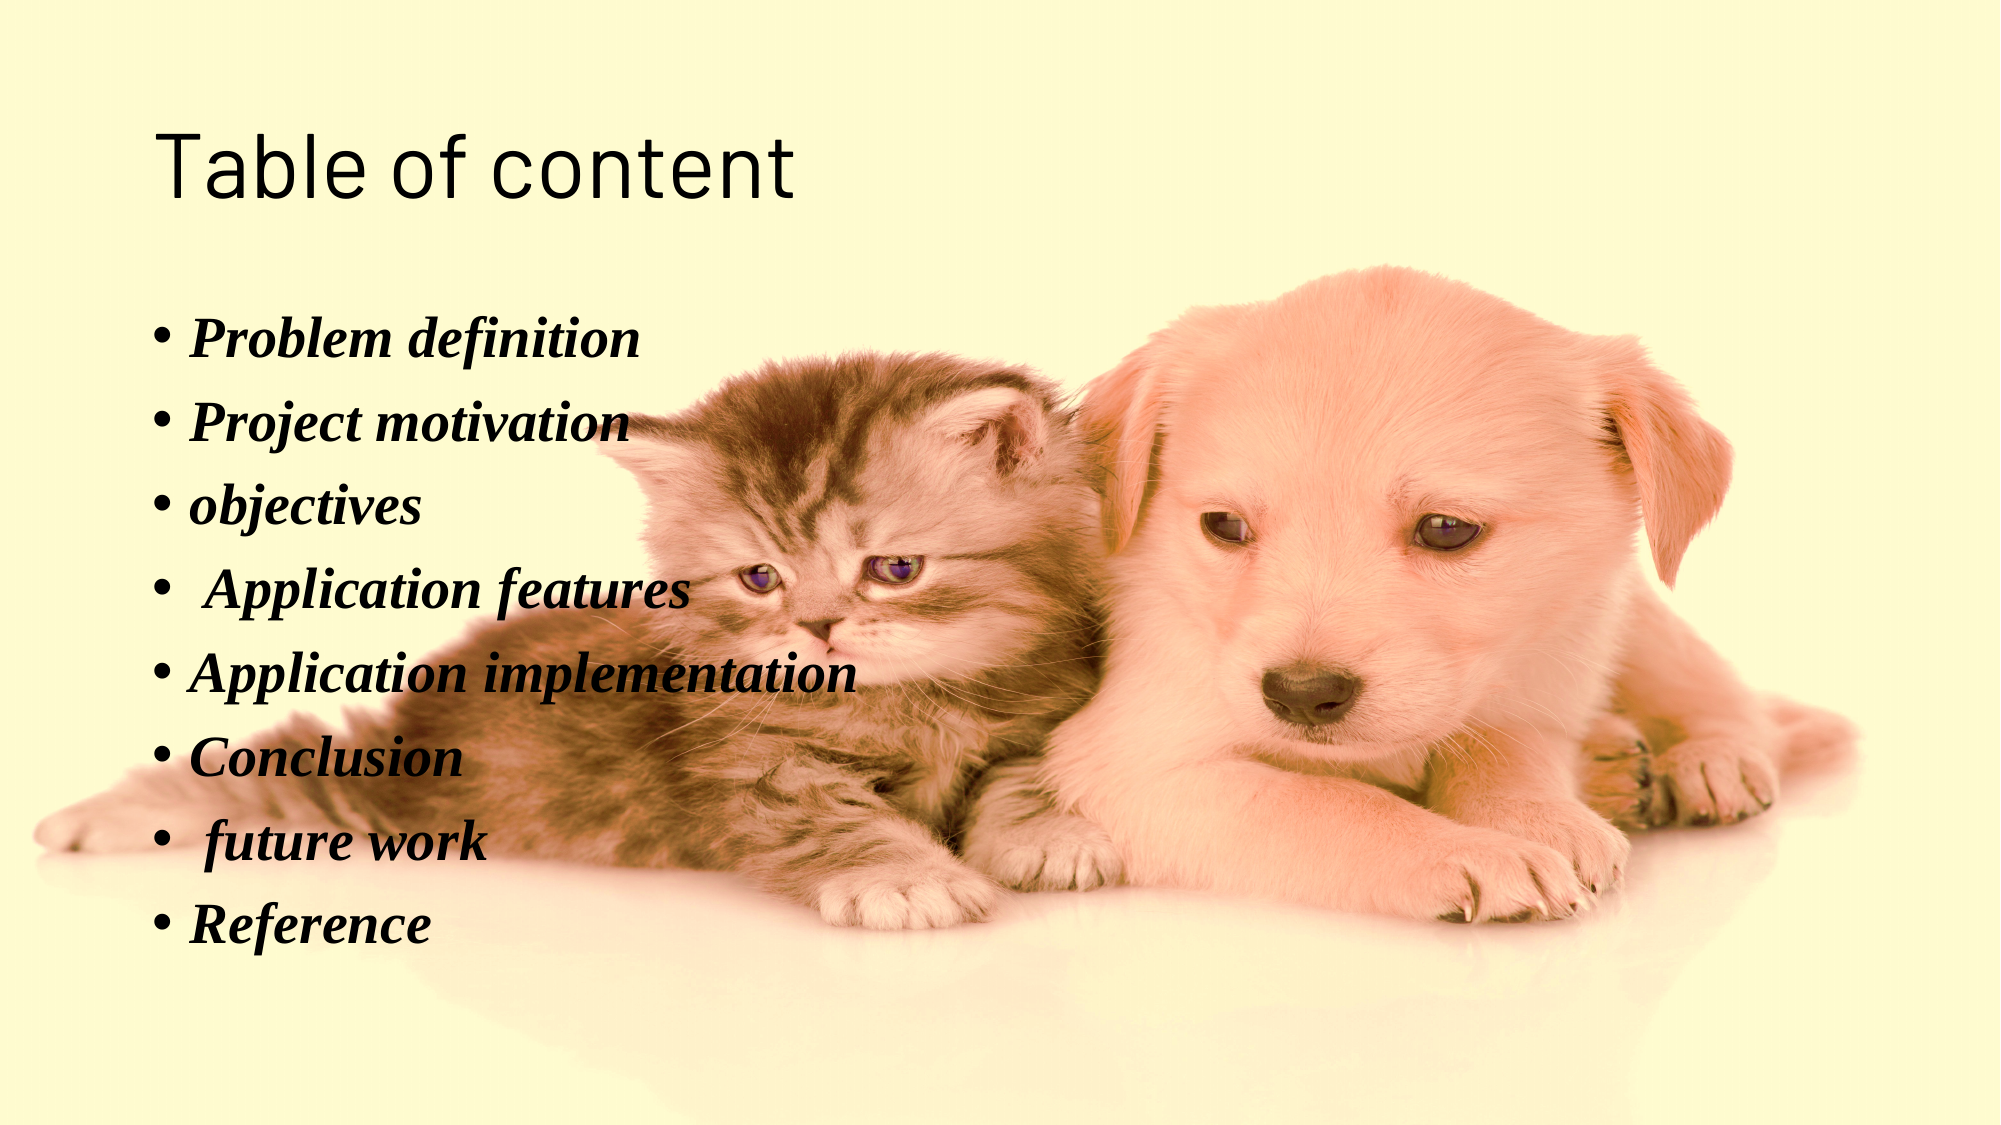

# Table of content
Problem definition
Project motivation
objectives
 Application features
Application implementation
Conclusion
 future work
Reference